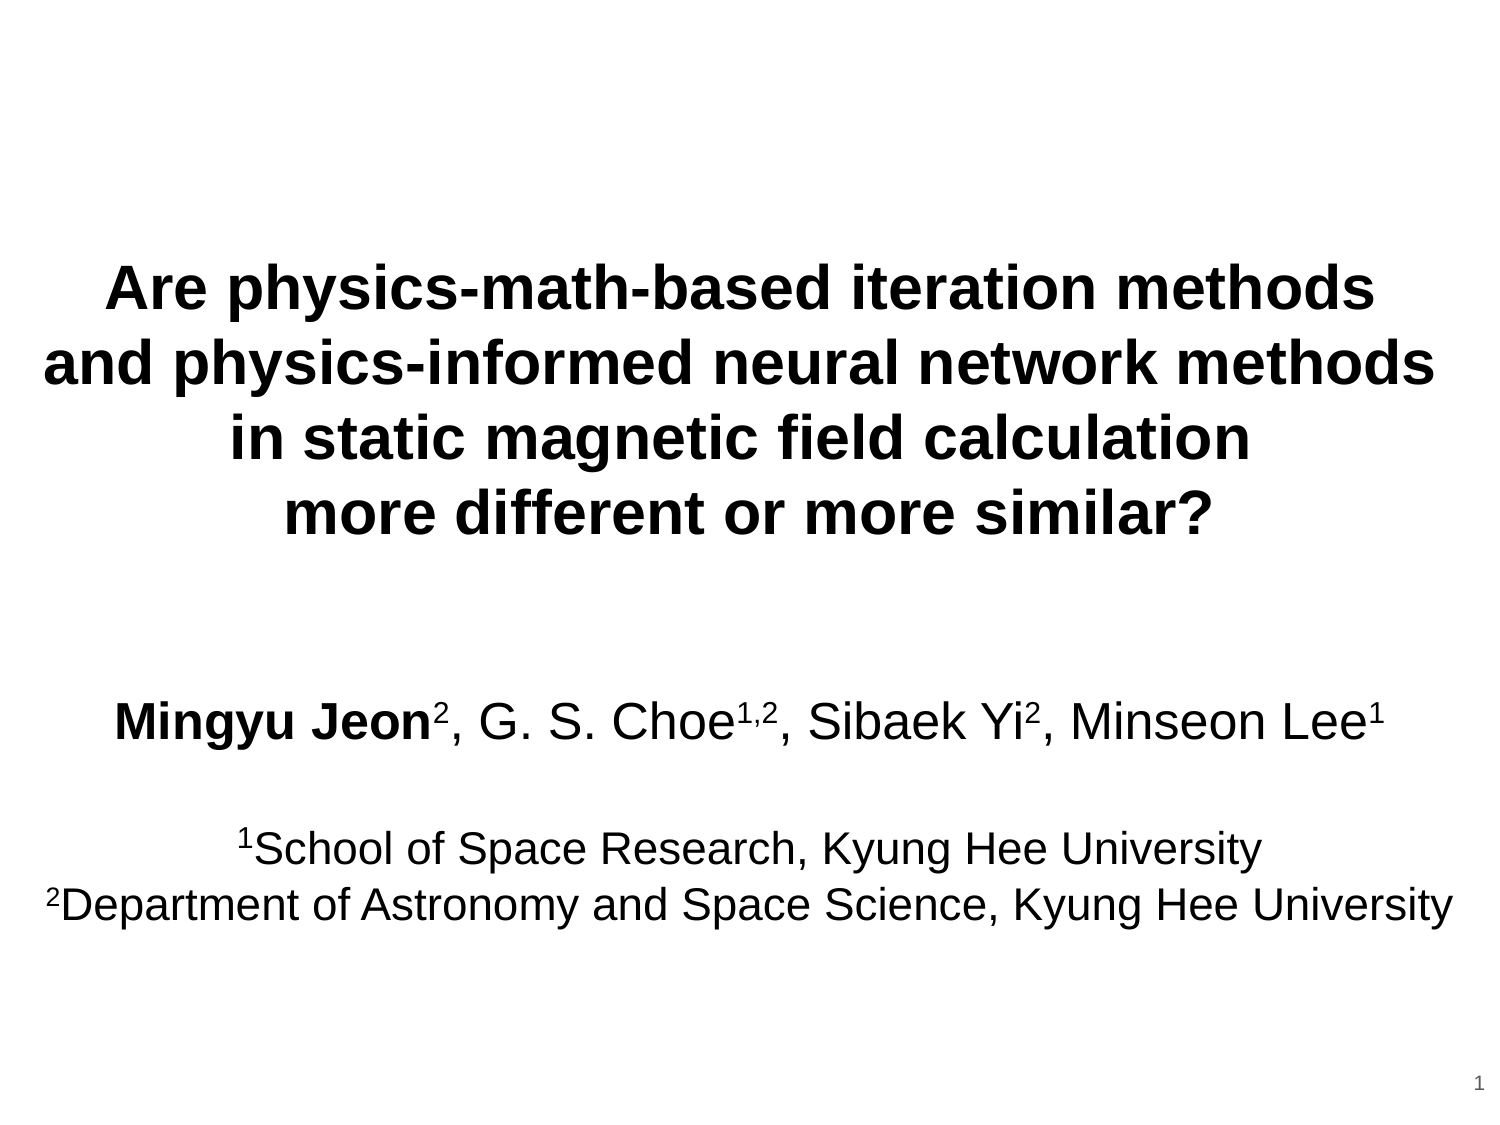

# Are physics-math-based iteration methods
and physics-informed neural network methods
in static magnetic field calculation
more different or more similar?
Mingyu Jeon2, G. S. Choe1,2, Sibaek Yi2, Minseon Lee1

1School of Space Research, Kyung Hee University
2Department of Astronomy and Space Science, Kyung Hee University
1